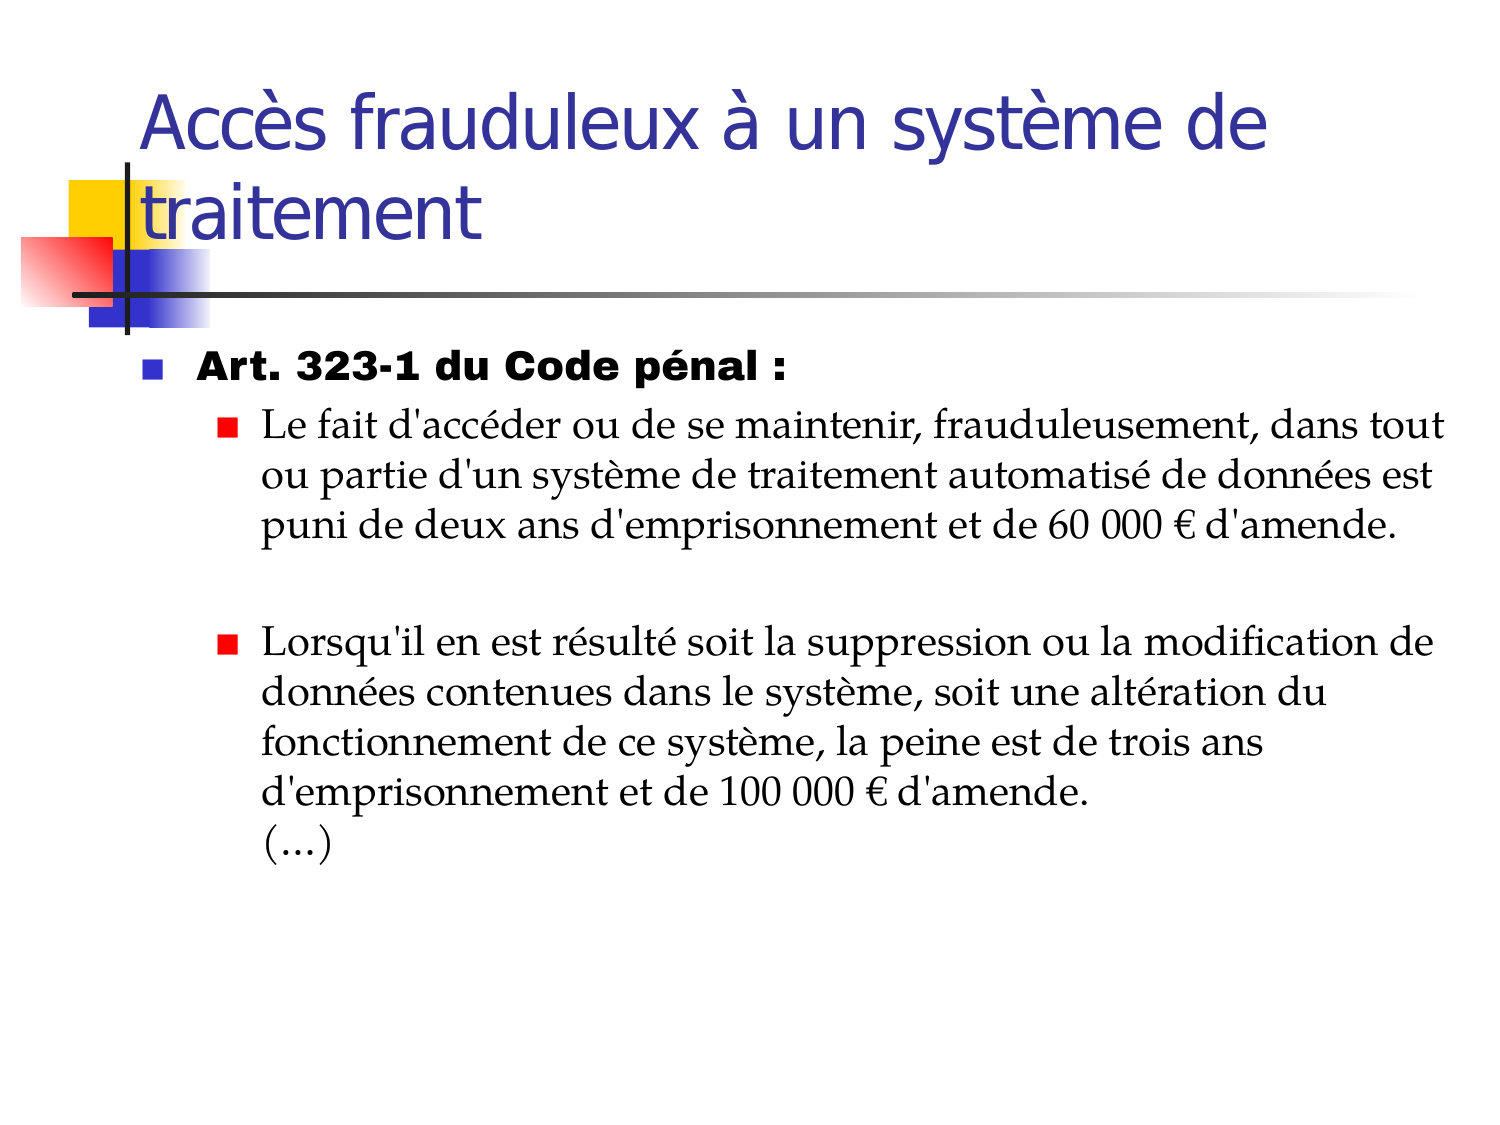

# Accès frauduleux à un système de traitement
Art. 323-1 du Code pénal :
Le fait d'accéder ou de se maintenir, frauduleusement, dans tout ou partie d'un système de traitement automatisé de données est puni de deux ans d'emprisonnement et de 60 000 € d'amende.

Lorsqu'il en est résulté soit la suppression ou la modification de données contenues dans le système, soit une altération du fonctionnement de ce système, la peine est de trois ans d'emprisonnement et de 100 000 € d'amende.
(…)